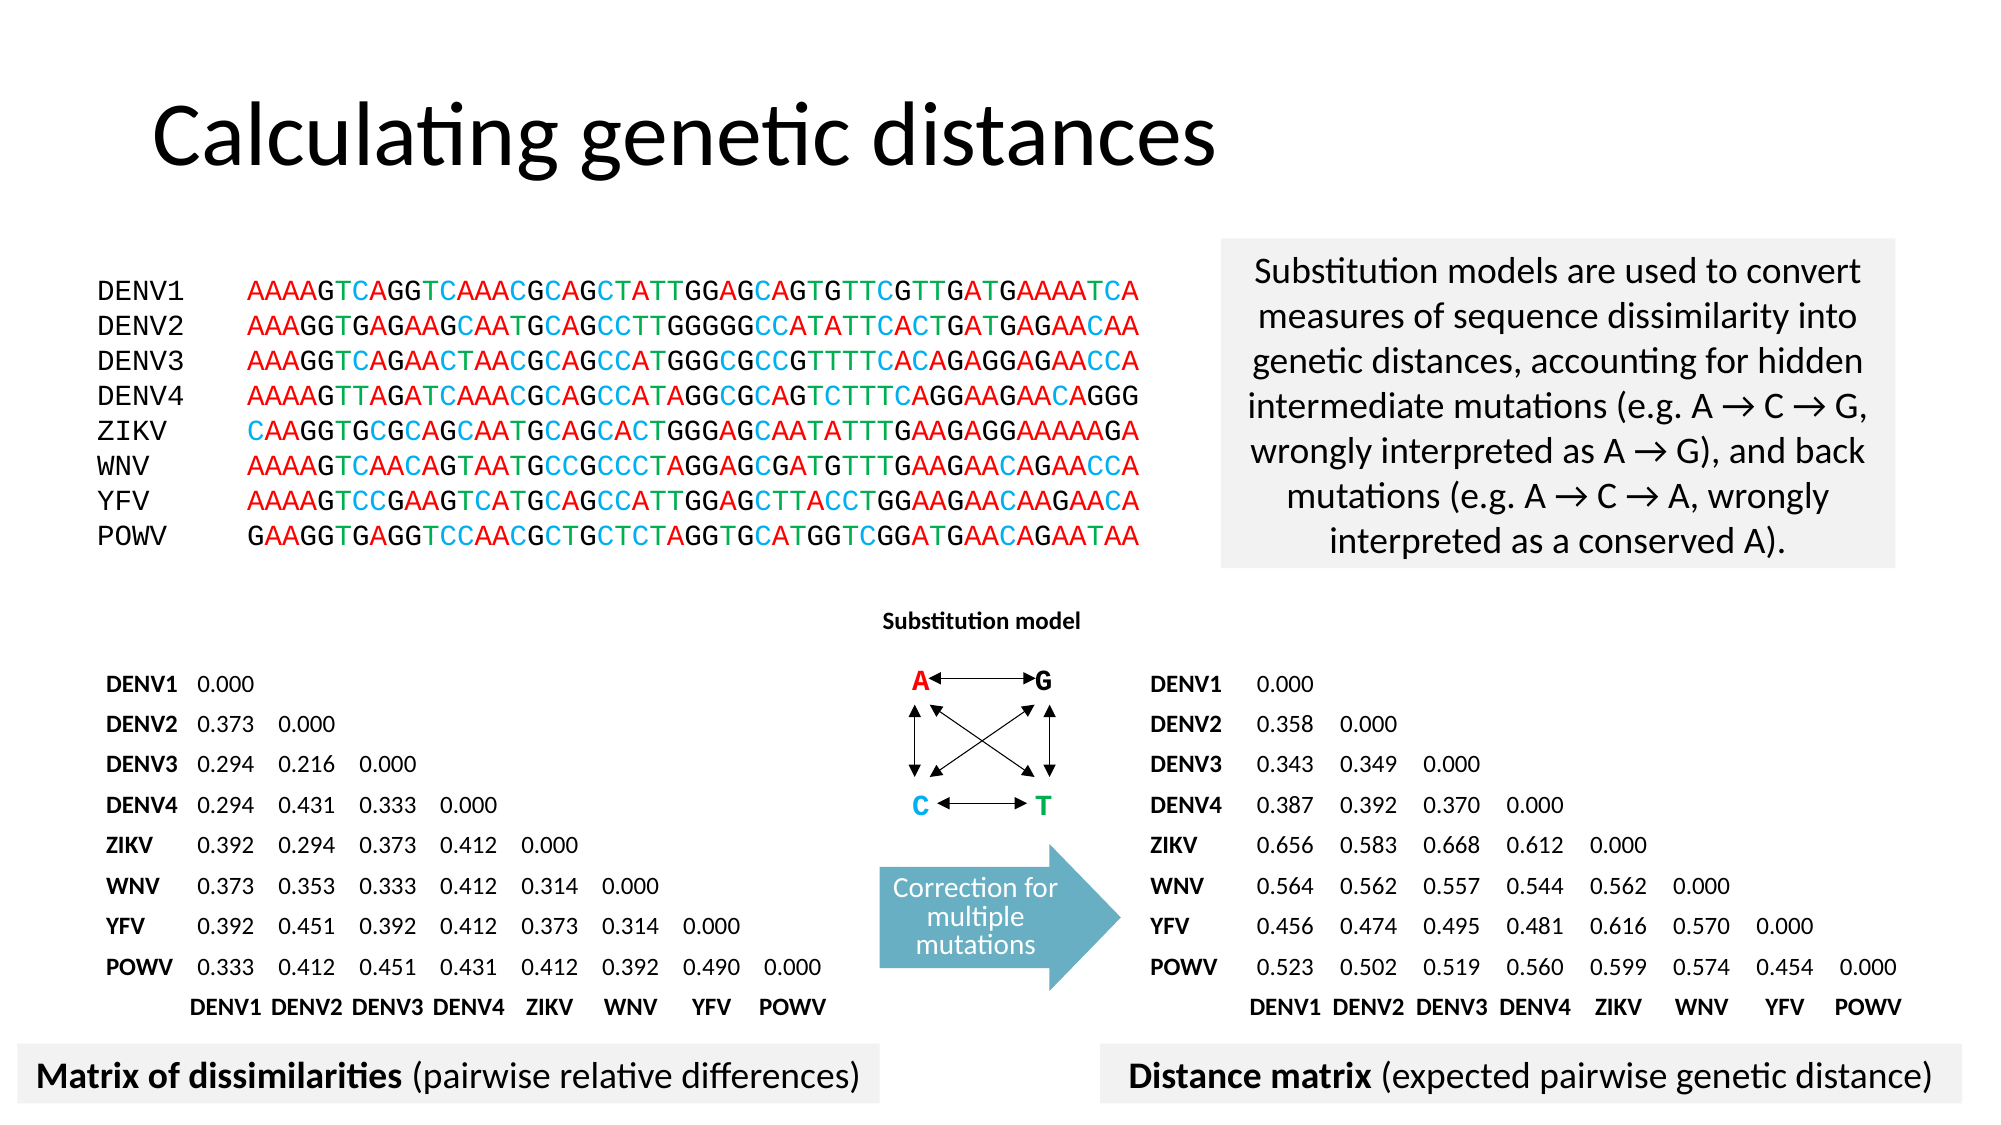

# Calculating genetic distances
Substitution models are used to convert measures of sequence dissimilarity into genetic distances, accounting for hidden intermediate mutations (e.g. A → C → G, wrongly interpreted as A → G), and back mutations (e.g. A → C → A, wrongly interpreted as a conserved A).
DENV1	AAAAGTCAGGTCAAACGCAGCTATTGGAGCAGTGTTCGTTGATGAAAATCA
DENV2	AAAGGTGAGAAGCAATGCAGCCTTGGGGGCCATATTCACTGATGAGAACAA
DENV3	AAAGGTCAGAACTAACGCAGCCATGGGCGCCGTTTTCACAGAGGAGAACCA
DENV4	AAAAGTTAGATCAAACGCAGCCATAGGCGCAGTCTTTCAGGAAGAACAGGG
ZIKV	CAAGGTGCGCAGCAATGCAGCACTGGGAGCAATATTTGAAGAGGAAAAAGA
WNV	AAAAGTCAACAGTAATGCCGCCCTAGGAGCGATGTTTGAAGAACAGAACCA
YFV	AAAAGTCCGAAGTCATGCAGCCATTGGAGCTTACCTGGAAGAACAAGAACA
POWV	GAAGGTGAGGTCCAACGCTGCTCTAGGTGCATGGTCGGATGAACAGAATAA
Substitution model
| DENV1 | 0.000 |  |  |  |  |  |  |  |
| --- | --- | --- | --- | --- | --- | --- | --- | --- |
| DENV2 | 0.373 | 0.000 |  |  |  |  |  |  |
| DENV3 | 0.294 | 0.216 | 0.000 |  |  |  |  |  |
| DENV4 | 0.294 | 0.431 | 0.333 | 0.000 |  |  |  |  |
| ZIKV | 0.392 | 0.294 | 0.373 | 0.412 | 0.000 |  |  |  |
| WNV | 0.373 | 0.353 | 0.333 | 0.412 | 0.314 | 0.000 |  |  |
| YFV | 0.392 | 0.451 | 0.392 | 0.412 | 0.373 | 0.314 | 0.000 |  |
| POWV | 0.333 | 0.412 | 0.451 | 0.431 | 0.412 | 0.392 | 0.490 | 0.000 |
|  | DENV1 | DENV2 | DENV3 | DENV4 | ZIKV | WNV | YFV | POWV |
A
G
C
T
| DENV1 | 0.000 |  |  |  |  |  |  |  |
| --- | --- | --- | --- | --- | --- | --- | --- | --- |
| DENV2 | 0.358 | 0.000 |  |  |  |  |  |  |
| DENV3 | 0.343 | 0.349 | 0.000 |  |  |  |  |  |
| DENV4 | 0.387 | 0.392 | 0.370 | 0.000 |  |  |  |  |
| ZIKV | 0.656 | 0.583 | 0.668 | 0.612 | 0.000 |  |  |  |
| WNV | 0.564 | 0.562 | 0.557 | 0.544 | 0.562 | 0.000 |  |  |
| YFV | 0.456 | 0.474 | 0.495 | 0.481 | 0.616 | 0.570 | 0.000 |  |
| POWV | 0.523 | 0.502 | 0.519 | 0.560 | 0.599 | 0.574 | 0.454 | 0.000 |
|  | DENV1 | DENV2 | DENV3 | DENV4 | ZIKV | WNV | YFV | POWV |
Correction for multiple mutations
Matrix of dissimilarities (pairwise relative differences)
Distance matrix (expected pairwise genetic distance)